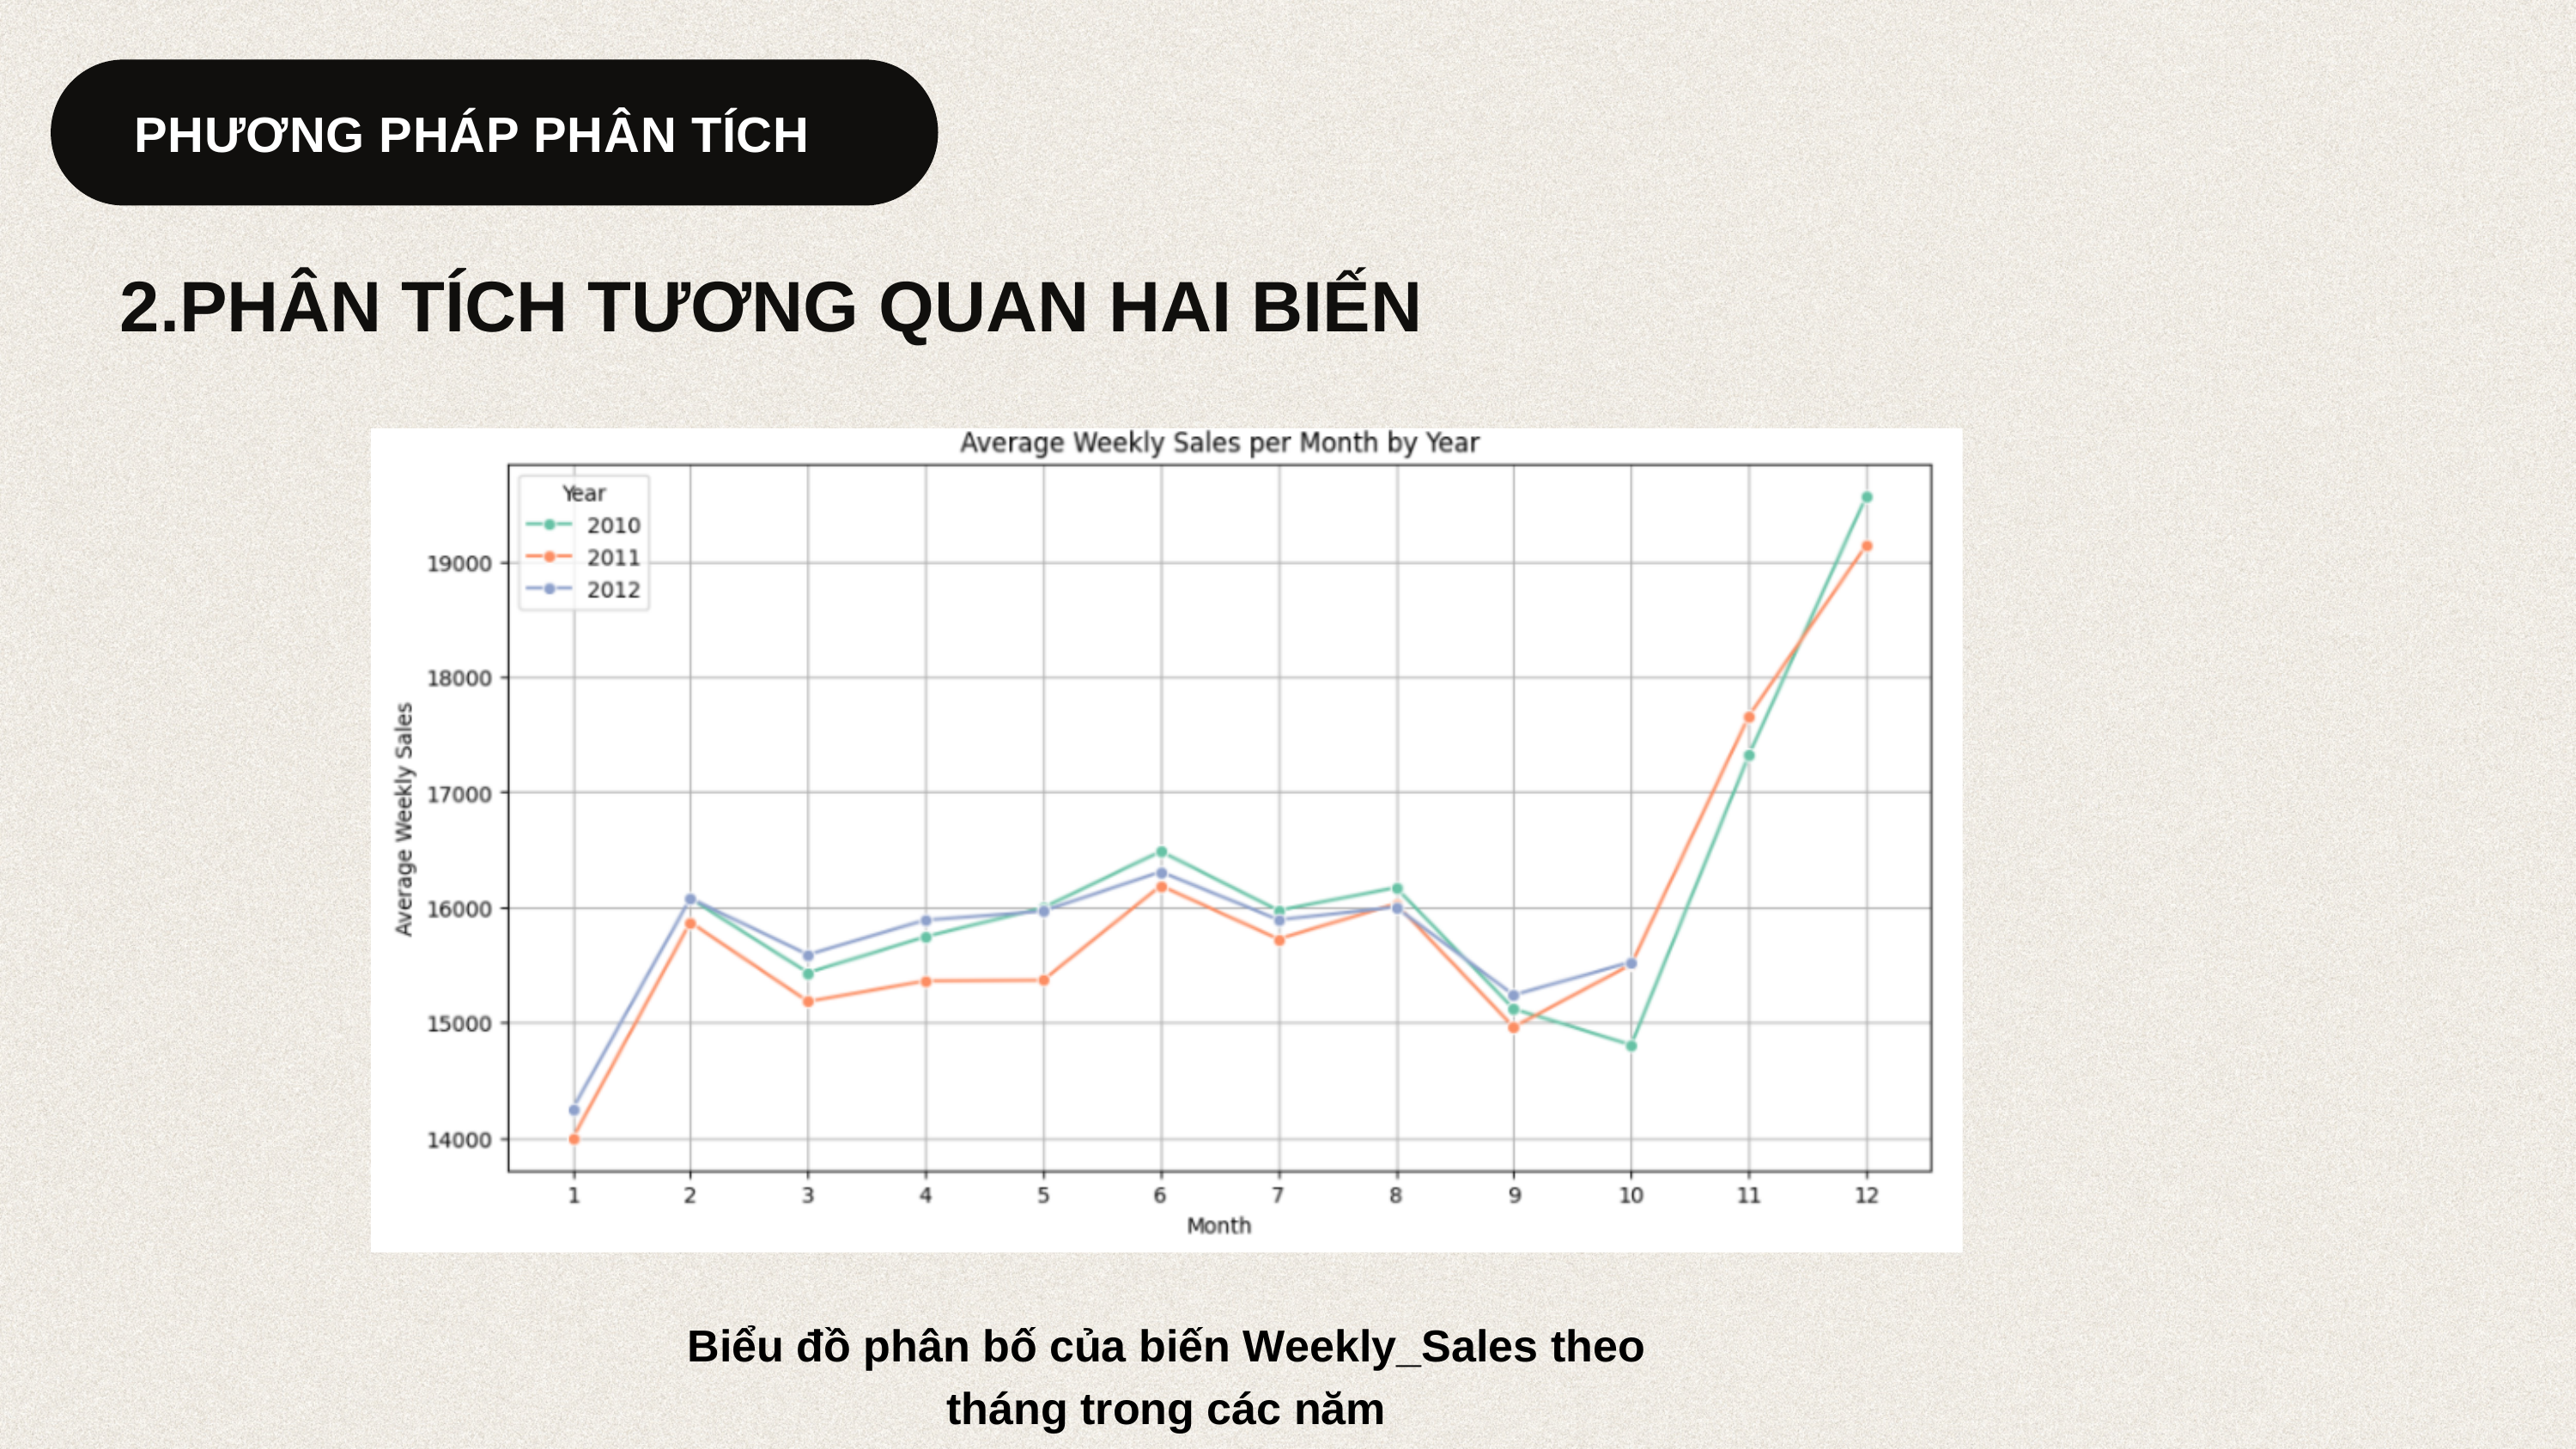

PHƯƠNG PHÁP PHÂN TÍCH
2.PHÂN TÍCH TƯƠNG QUAN HAI BIẾN

Biểu đồ phân bố của biến Weekly_Sales theo tháng trong các năm